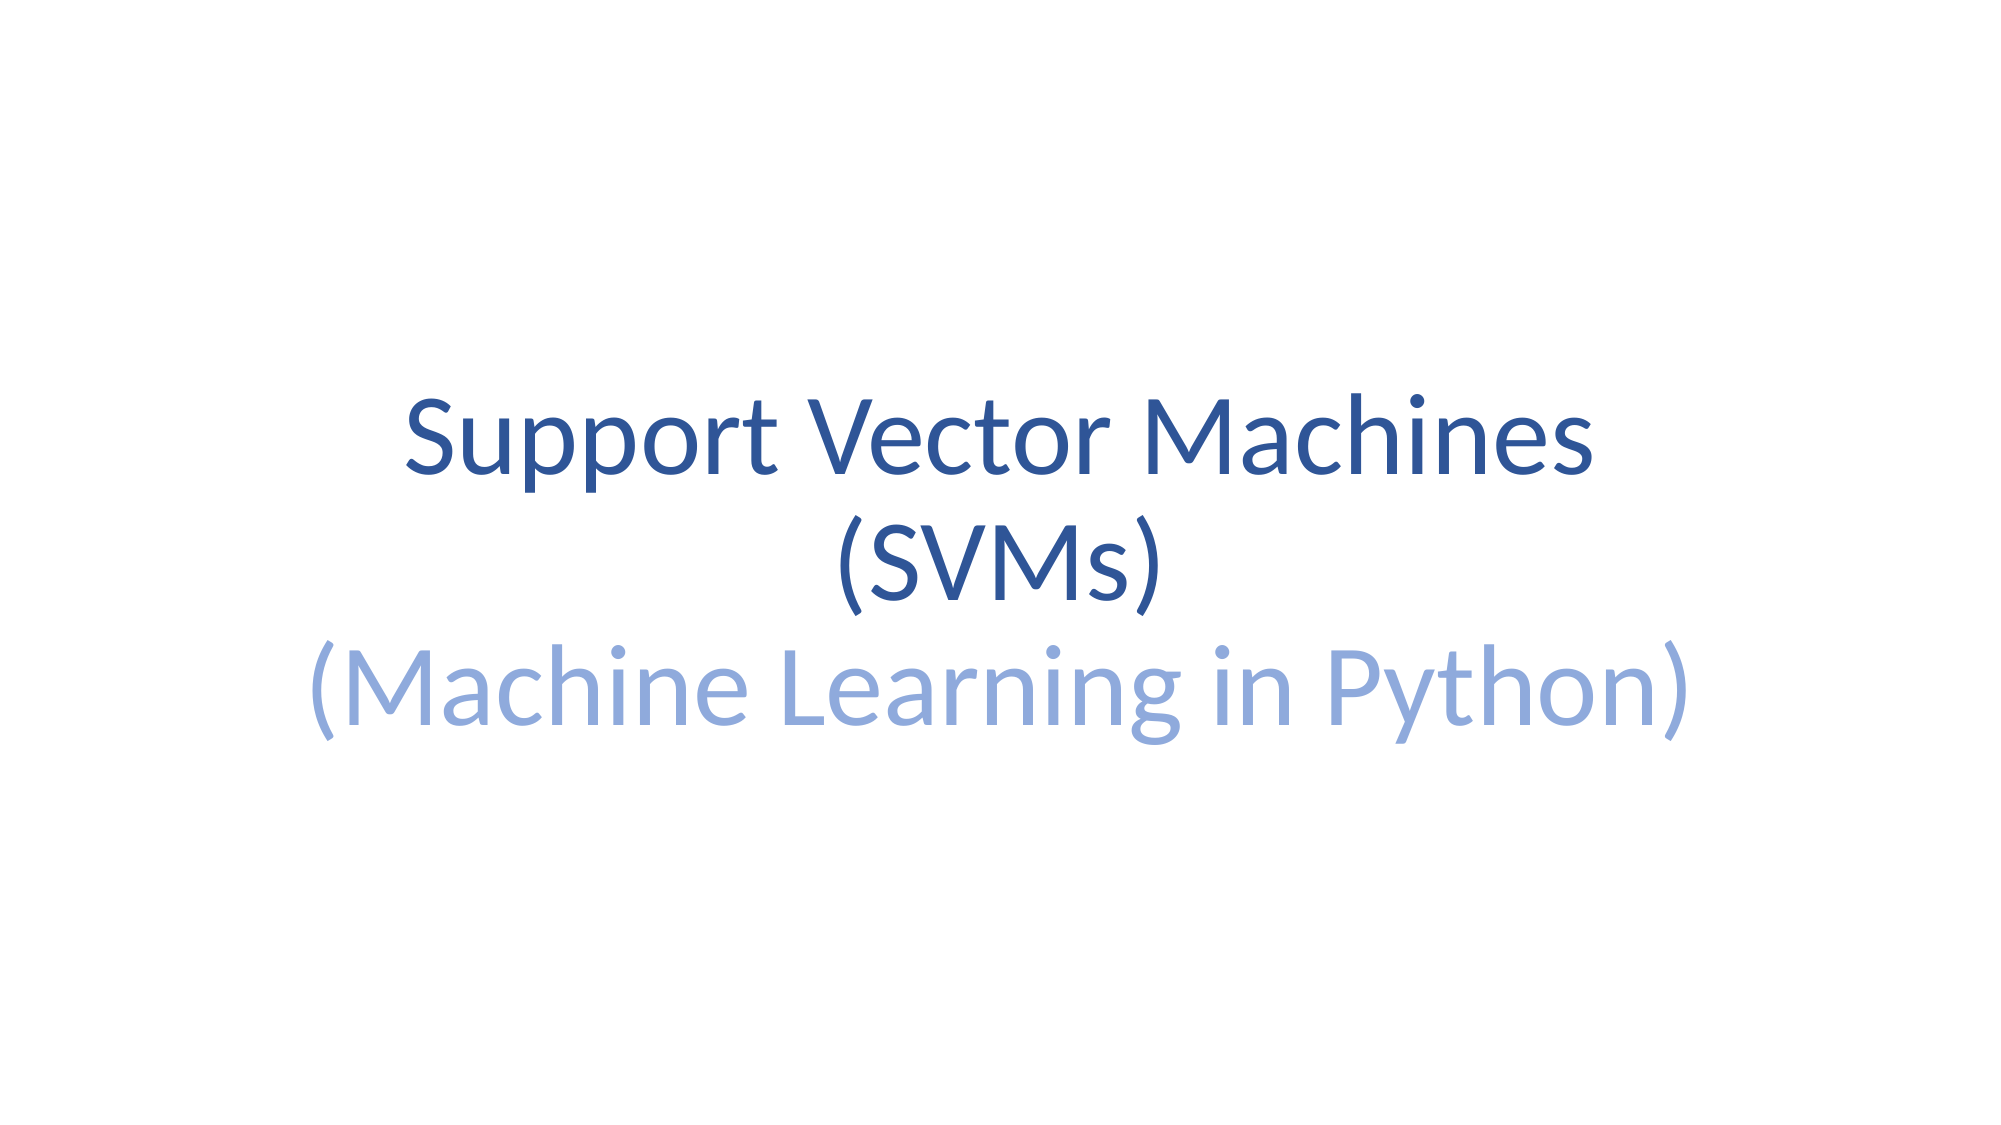

# Support Vector Machines (SVMs) (Machine Learning in Python)